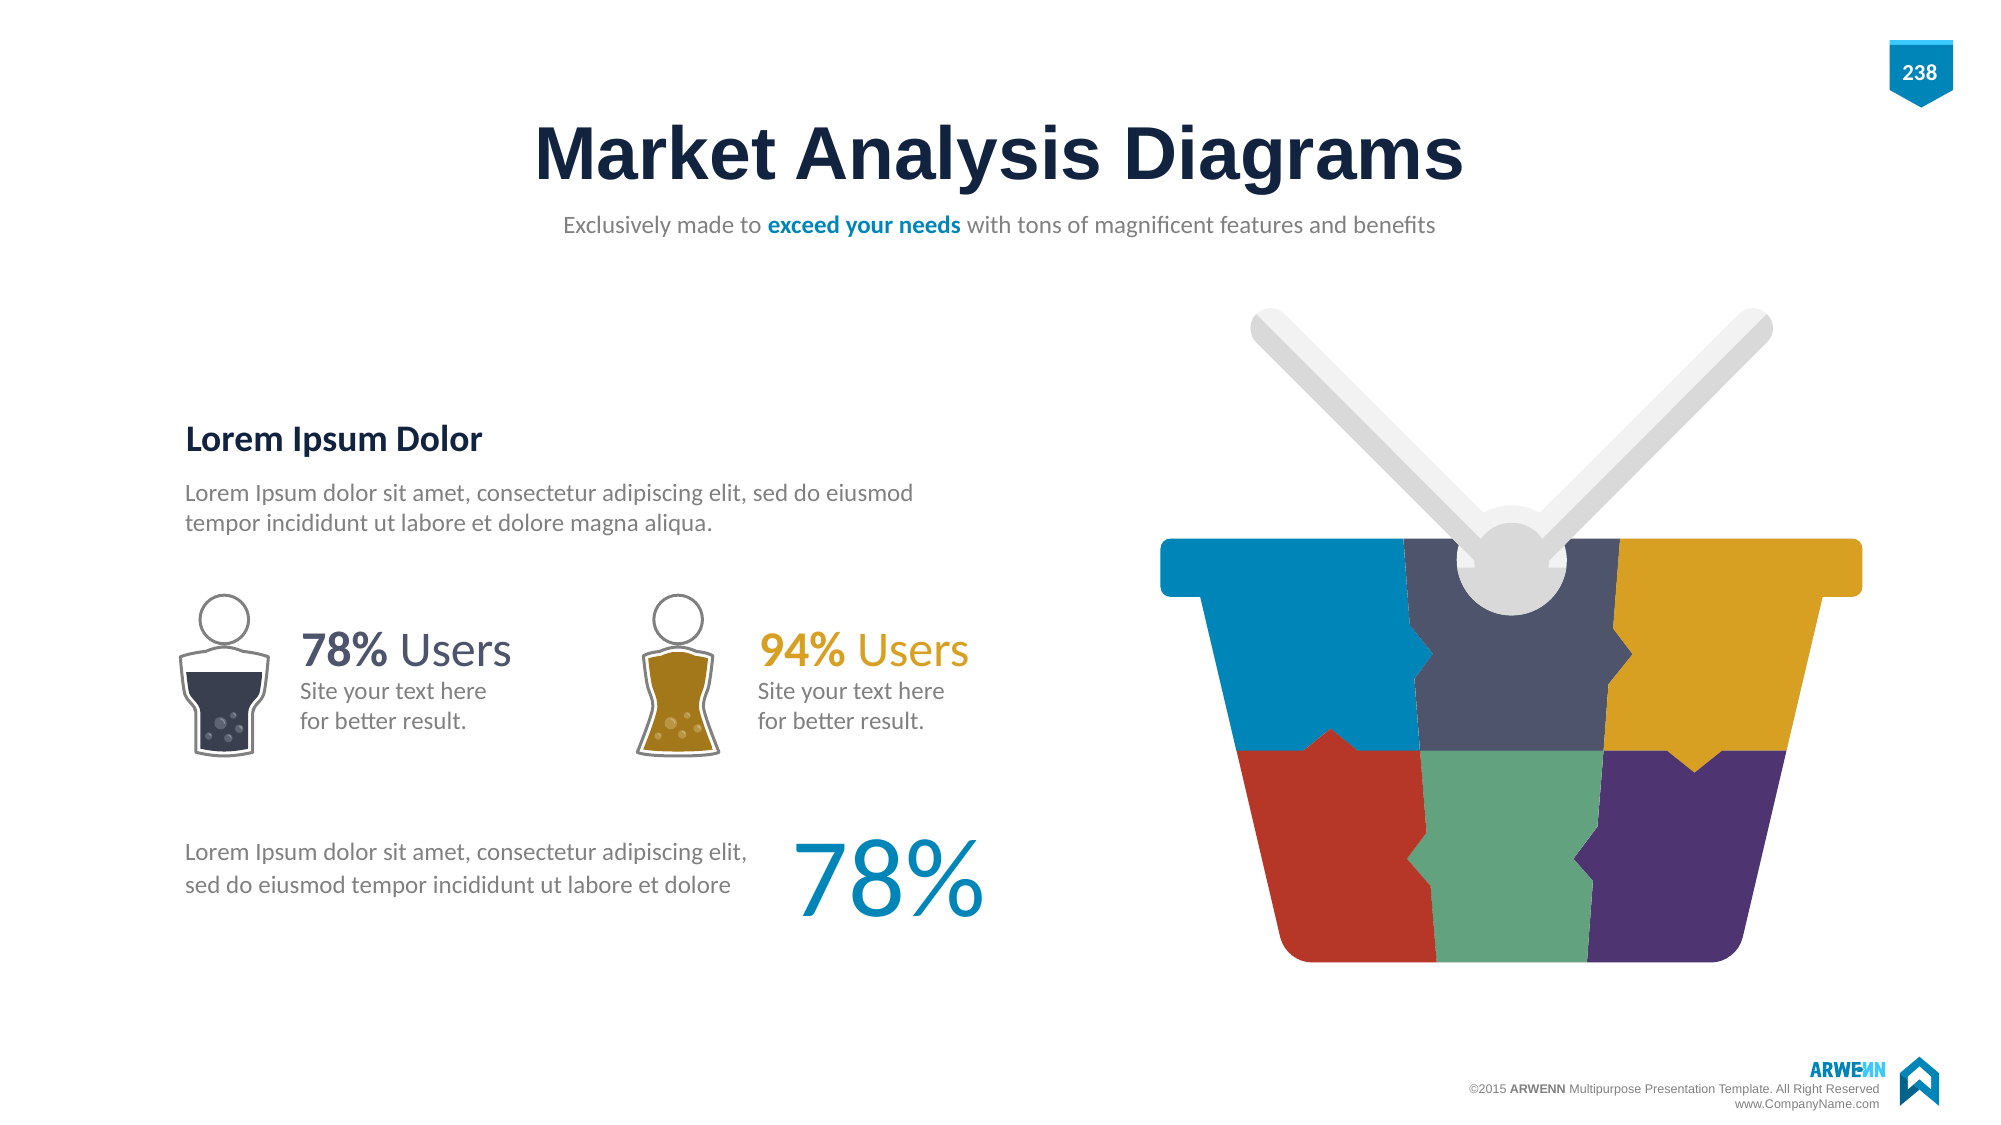

# Market Analysis Diagrams
Exclusively made to exceed your needs with tons of magnificent features and benefits

Lorem Ipsum Dolor
Lorem Ipsum dolor sit amet, consectetur adipiscing elit, sed do eiusmod tempor incididunt ut labore et dolore magna aliqua.

78% Users
Site your text here for better result.
94% Users
Site your text here for better result.

78%
Lorem Ipsum dolor sit amet, consectetur adipiscing elit, sed do eiusmod tempor incididunt ut labore et dolore